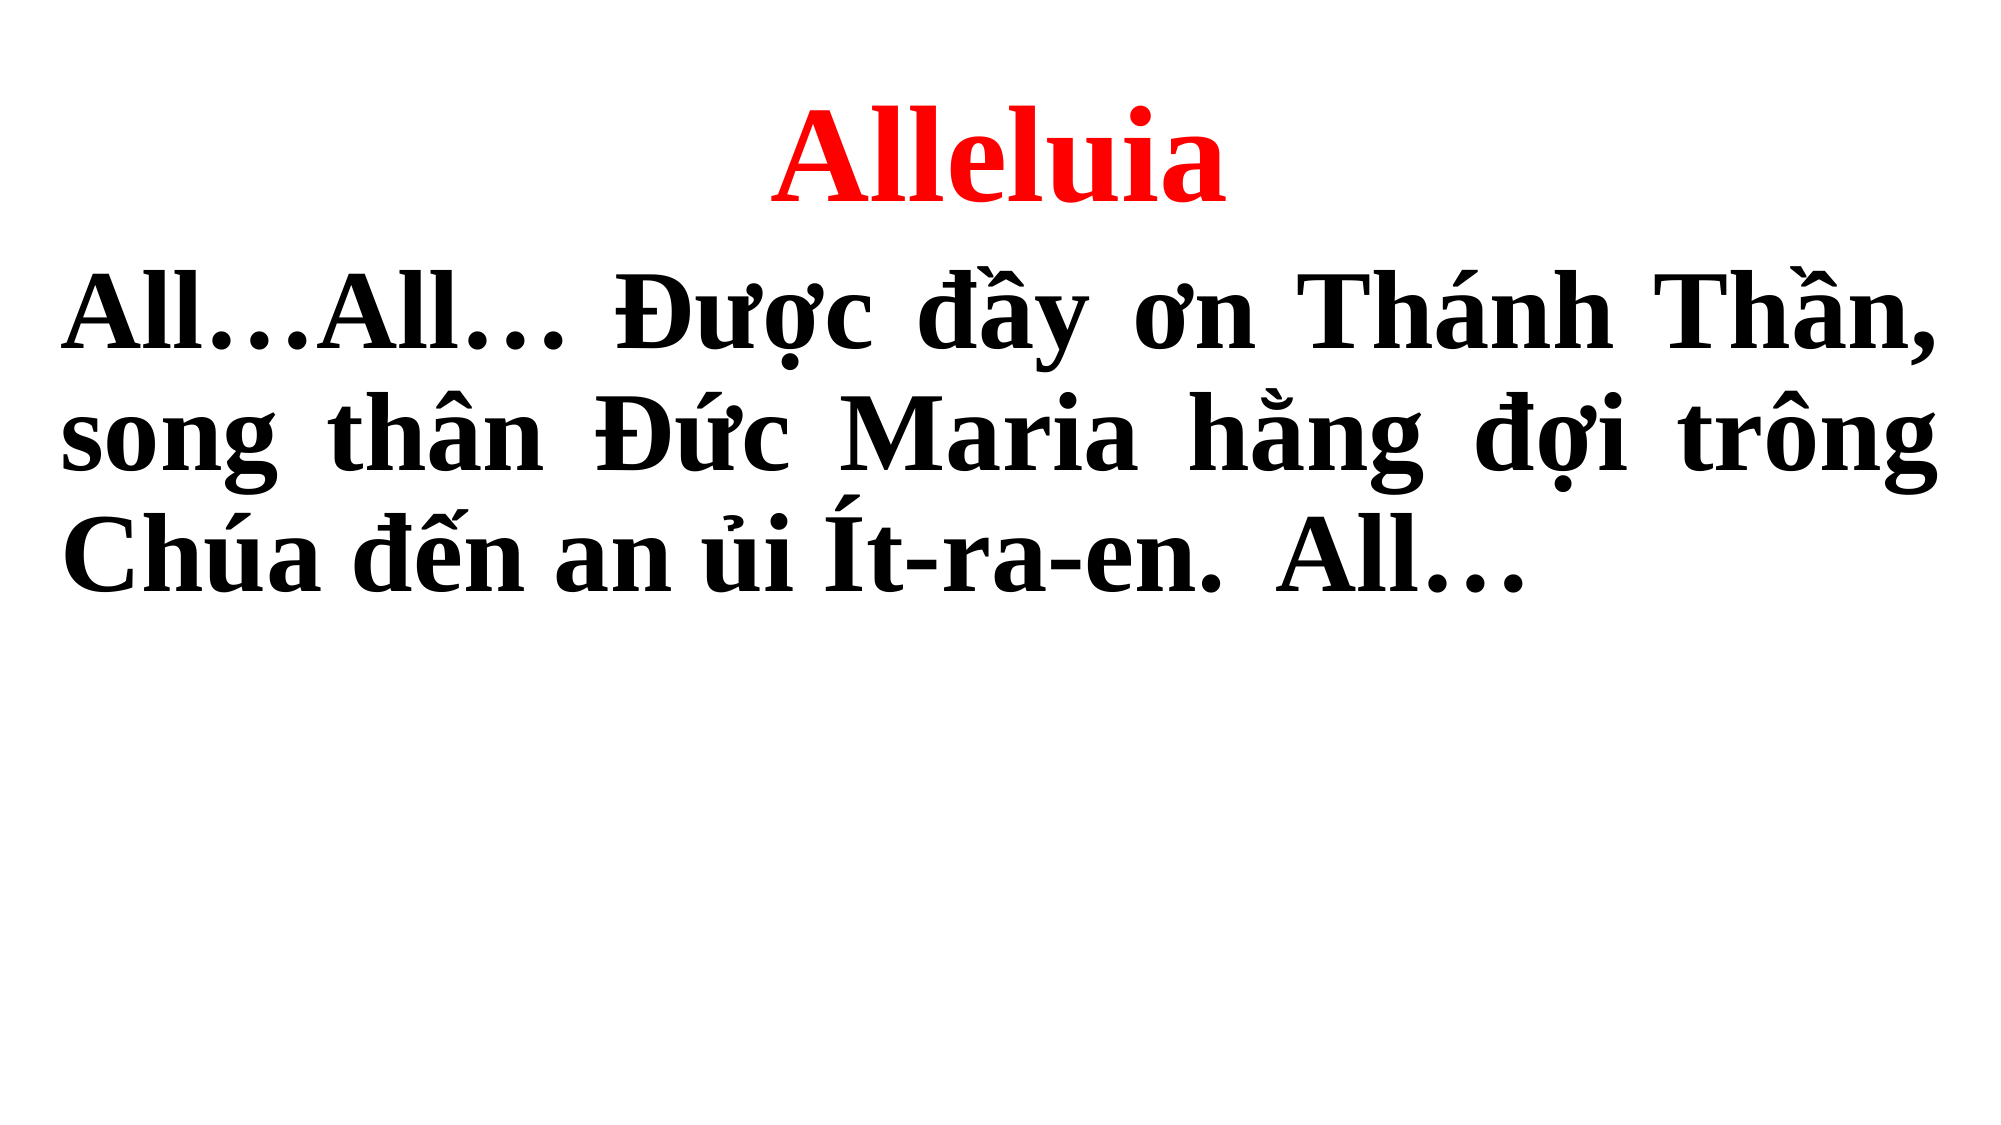

Alleluia
All…All… Được đầy ơn Thánh Thần, song thân Đức Maria hằng đợi trông Chúa đến an ủi Ít-ra-en.  All…